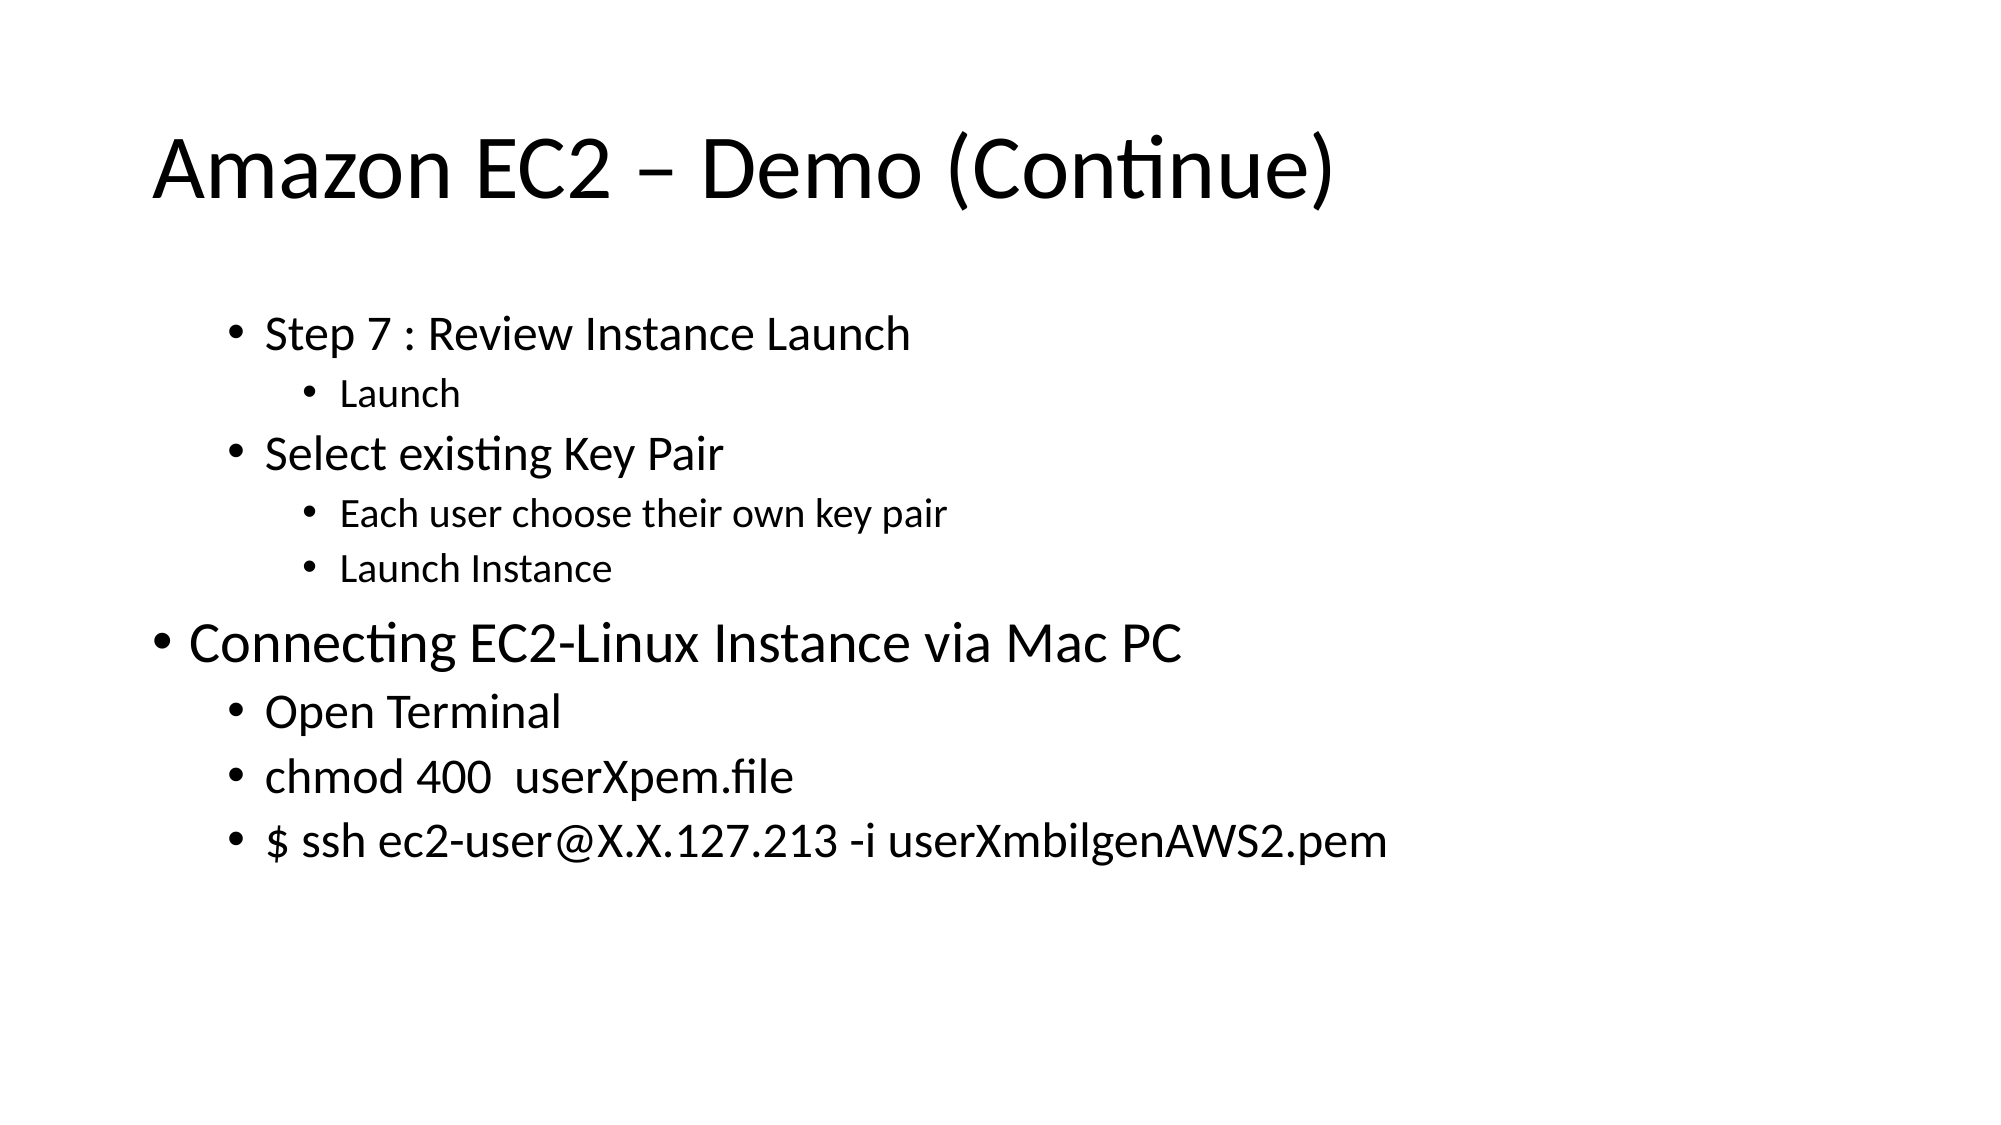

# Amazon EC2 – Demo (Continue)
Step 7 : Review Instance Launch
Launch
Select existing Key Pair
Each user choose their own key pair
Launch Instance
Connecting EC2-Linux Instance via Mac PC
Open Terminal
chmod 400  userXpem.file
$ ssh ec2-user@X.X.127.213 -i userXmbilgenAWS2.pem